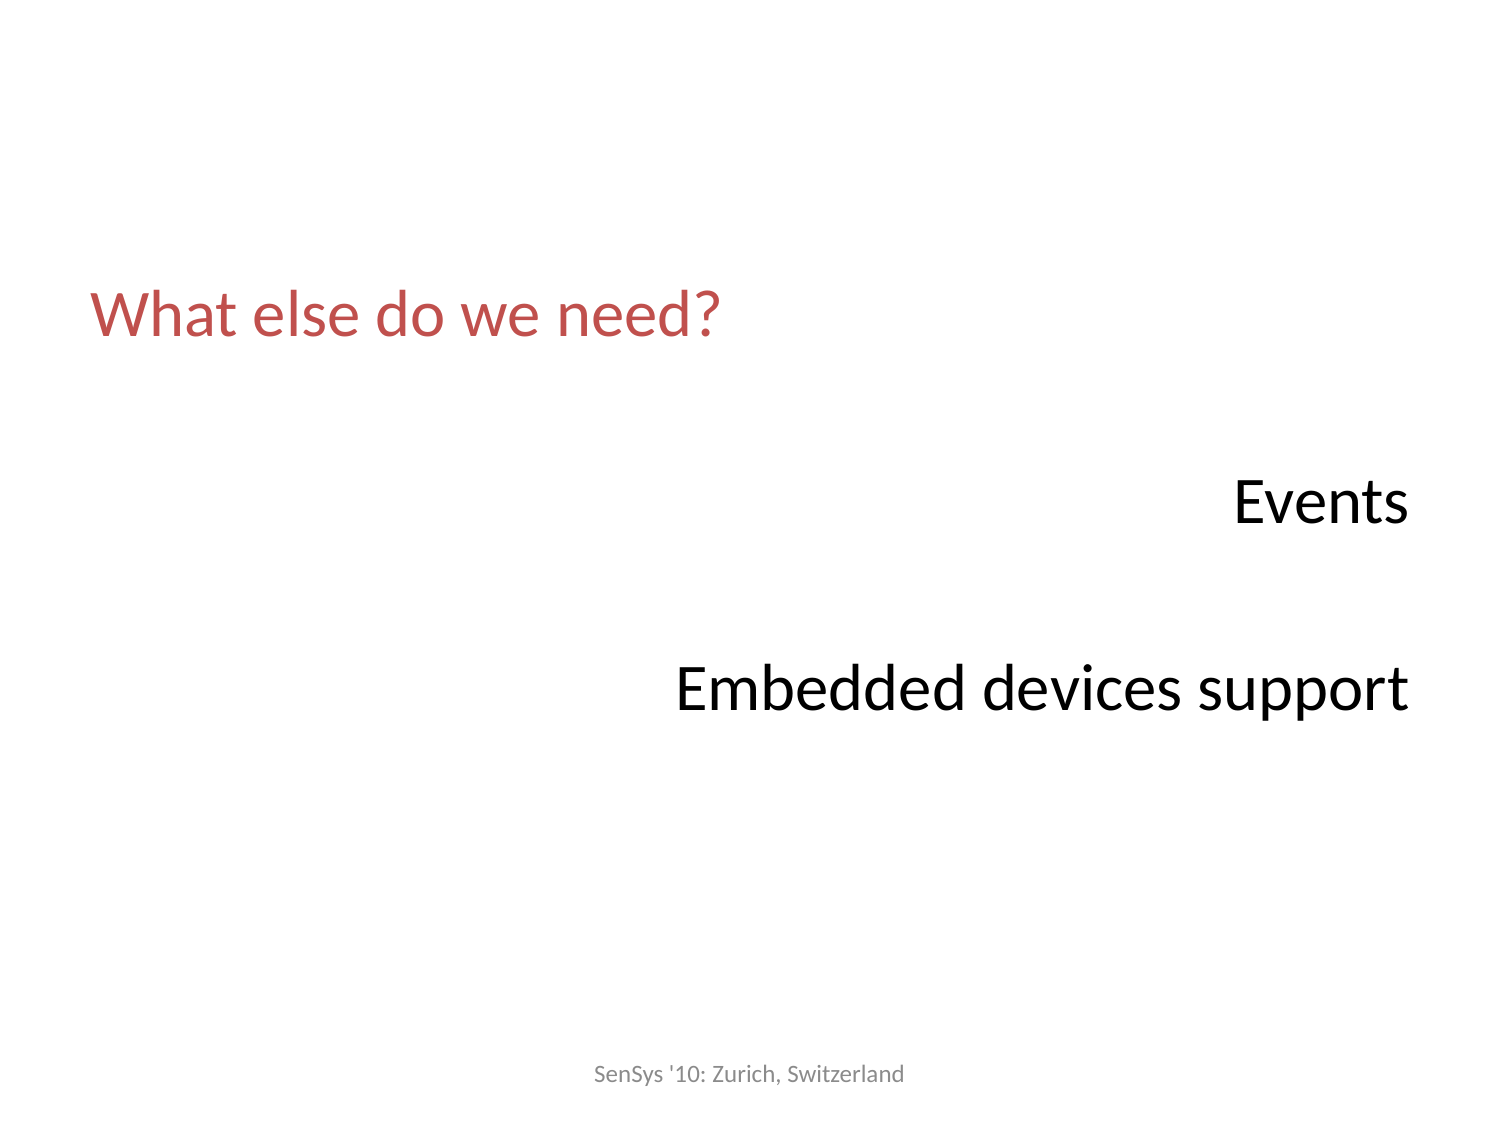

What else do we need?

Events

Embedded devices support
SenSys '10: Zurich, Switzerland